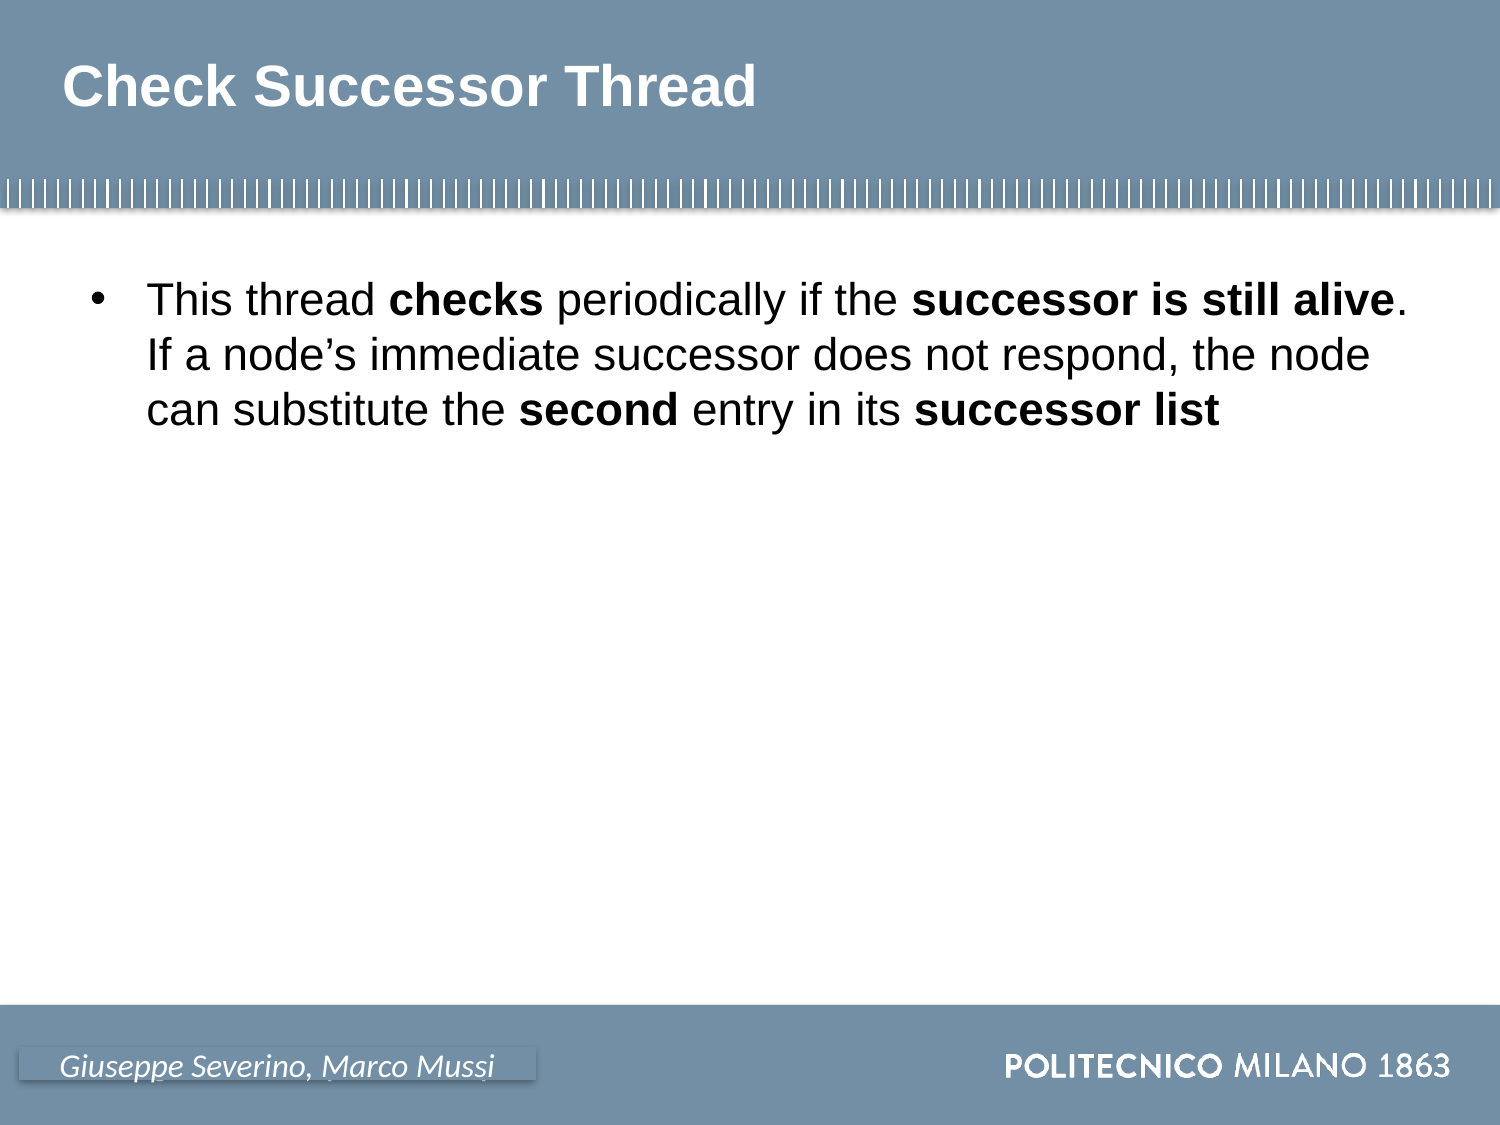

# Check Successor Thread
This thread checks periodically if the successor is still alive. If a node’s immediate successor does not respond, the node can substitute the second entry in its successor list

Giuseppe Severino, Marco Mussi